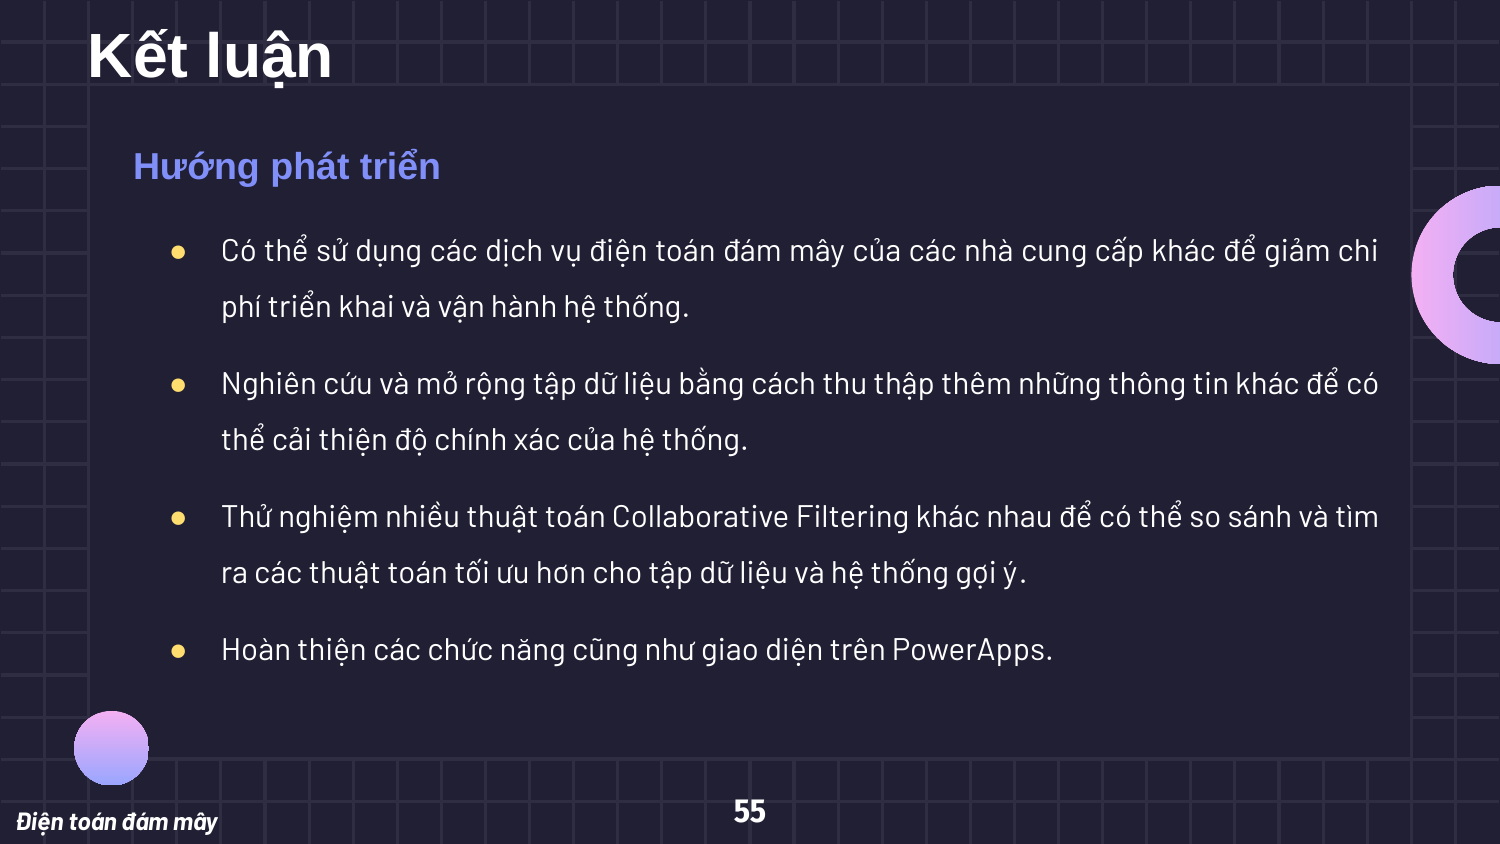

# Kết luận
Hướng phát triển
Có thể sử dụng các dịch vụ điện toán đám mây của các nhà cung cấp khác để giảm chi phí triển khai và vận hành hệ thống.
Nghiên cứu và mở rộng tập dữ liệu bằng cách thu thập thêm những thông tin khác để có thể cải thiện độ chính xác của hệ thống.
Thử nghiệm nhiều thuật toán Collaborative Filtering khác nhau để có thể so sánh và tìm ra các thuật toán tối ưu hơn cho tập dữ liệu và hệ thống gợi ý.
Hoàn thiện các chức năng cũng như giao diện trên PowerApps.

55
Điện toán đám mây